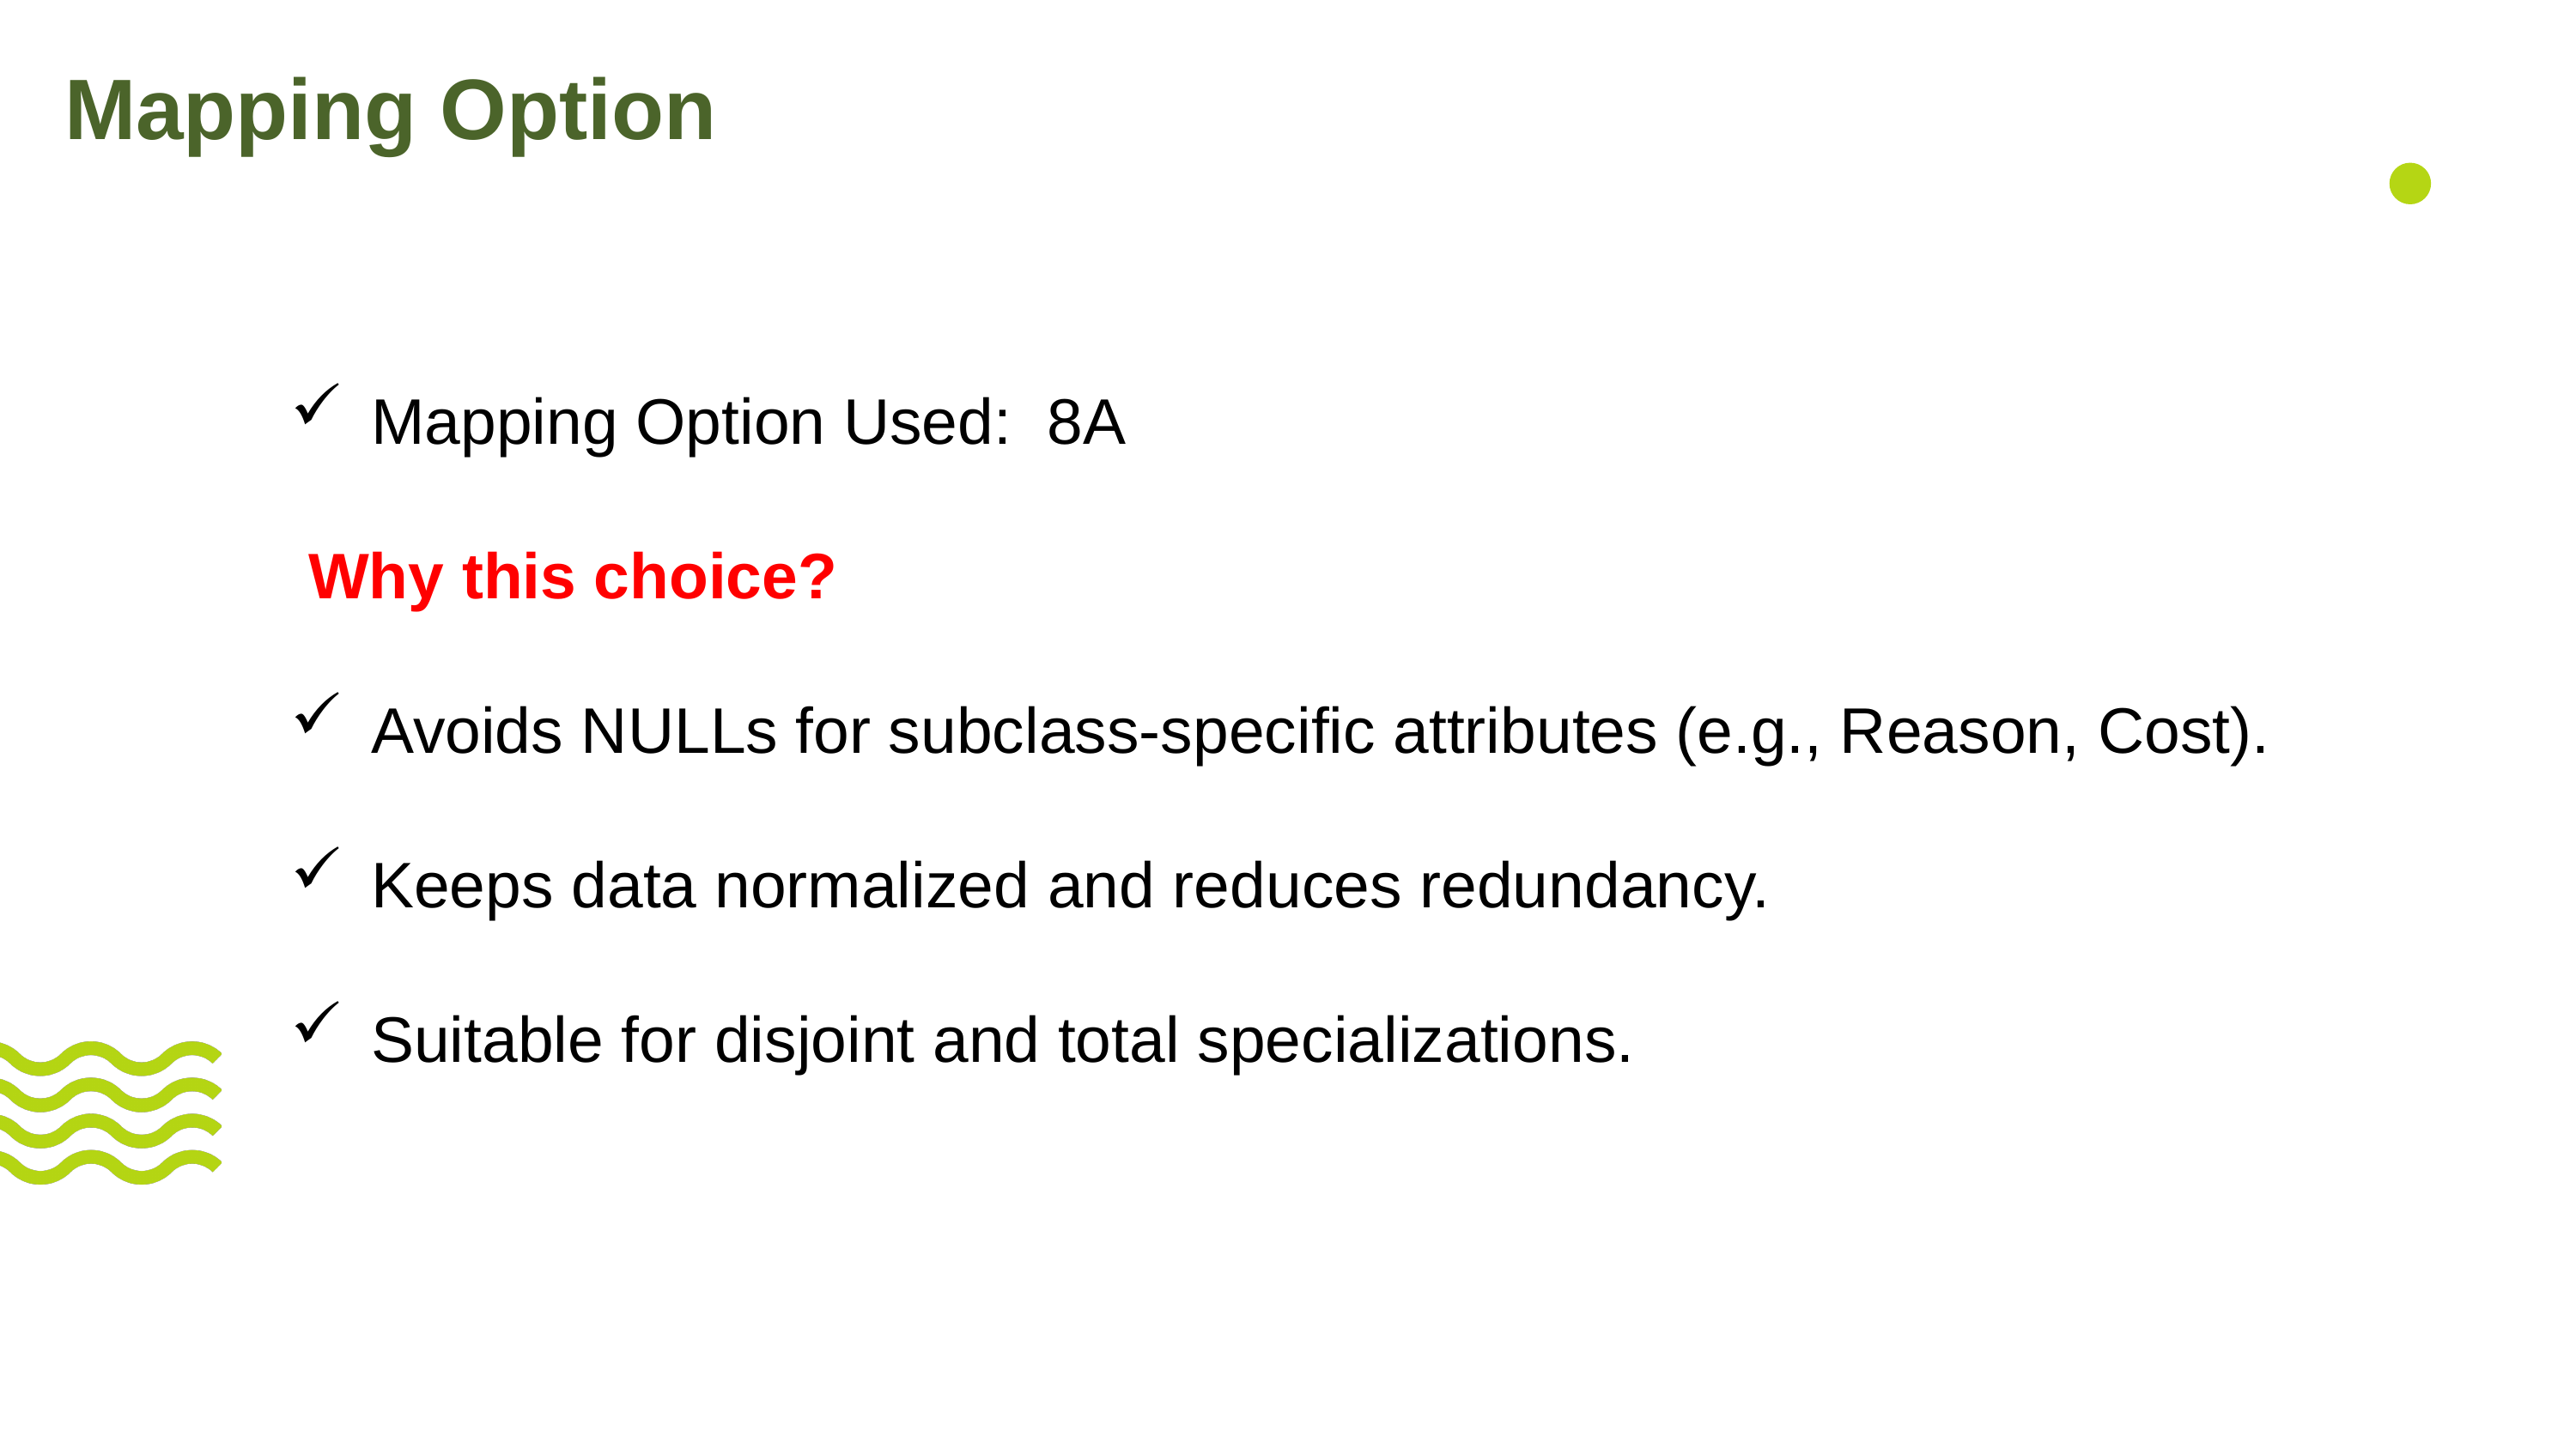

Mapping Option

Mapping Option Used:  8A
 Why this choice?
Avoids NULLs for subclass-specific attributes (e.g., Reason, Cost).
Keeps data normalized and reduces redundancy.
Suitable for disjoint and total specializations.